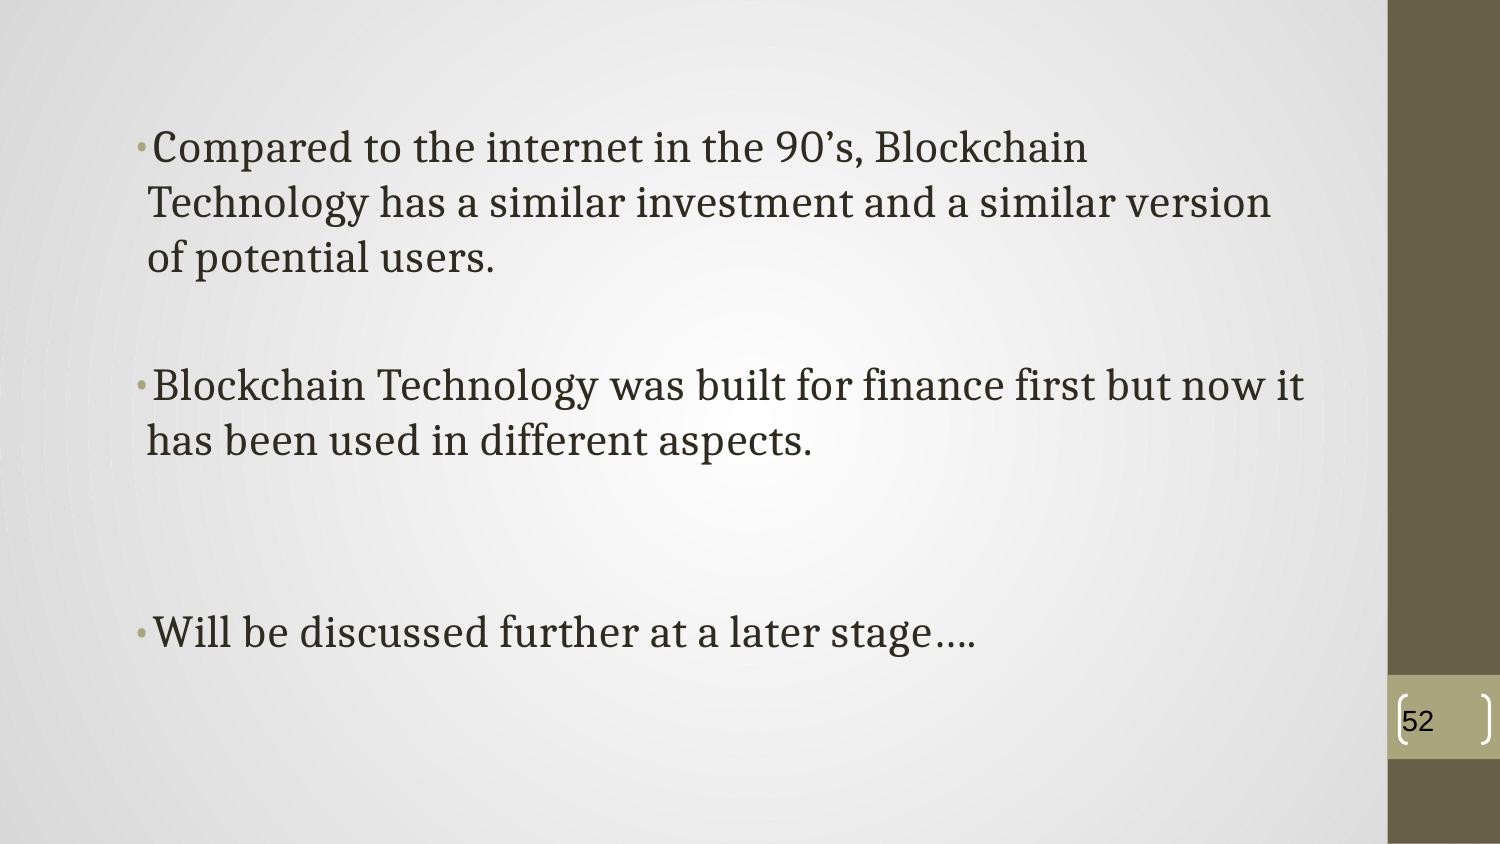

Compared to the internet in the 90’s, Blockchain Technology has a similar investment and a similar version of potential users.

Blockchain Technology was built for finance first but now it has been used in different aspects.

Will be discussed further at a later stage….
52